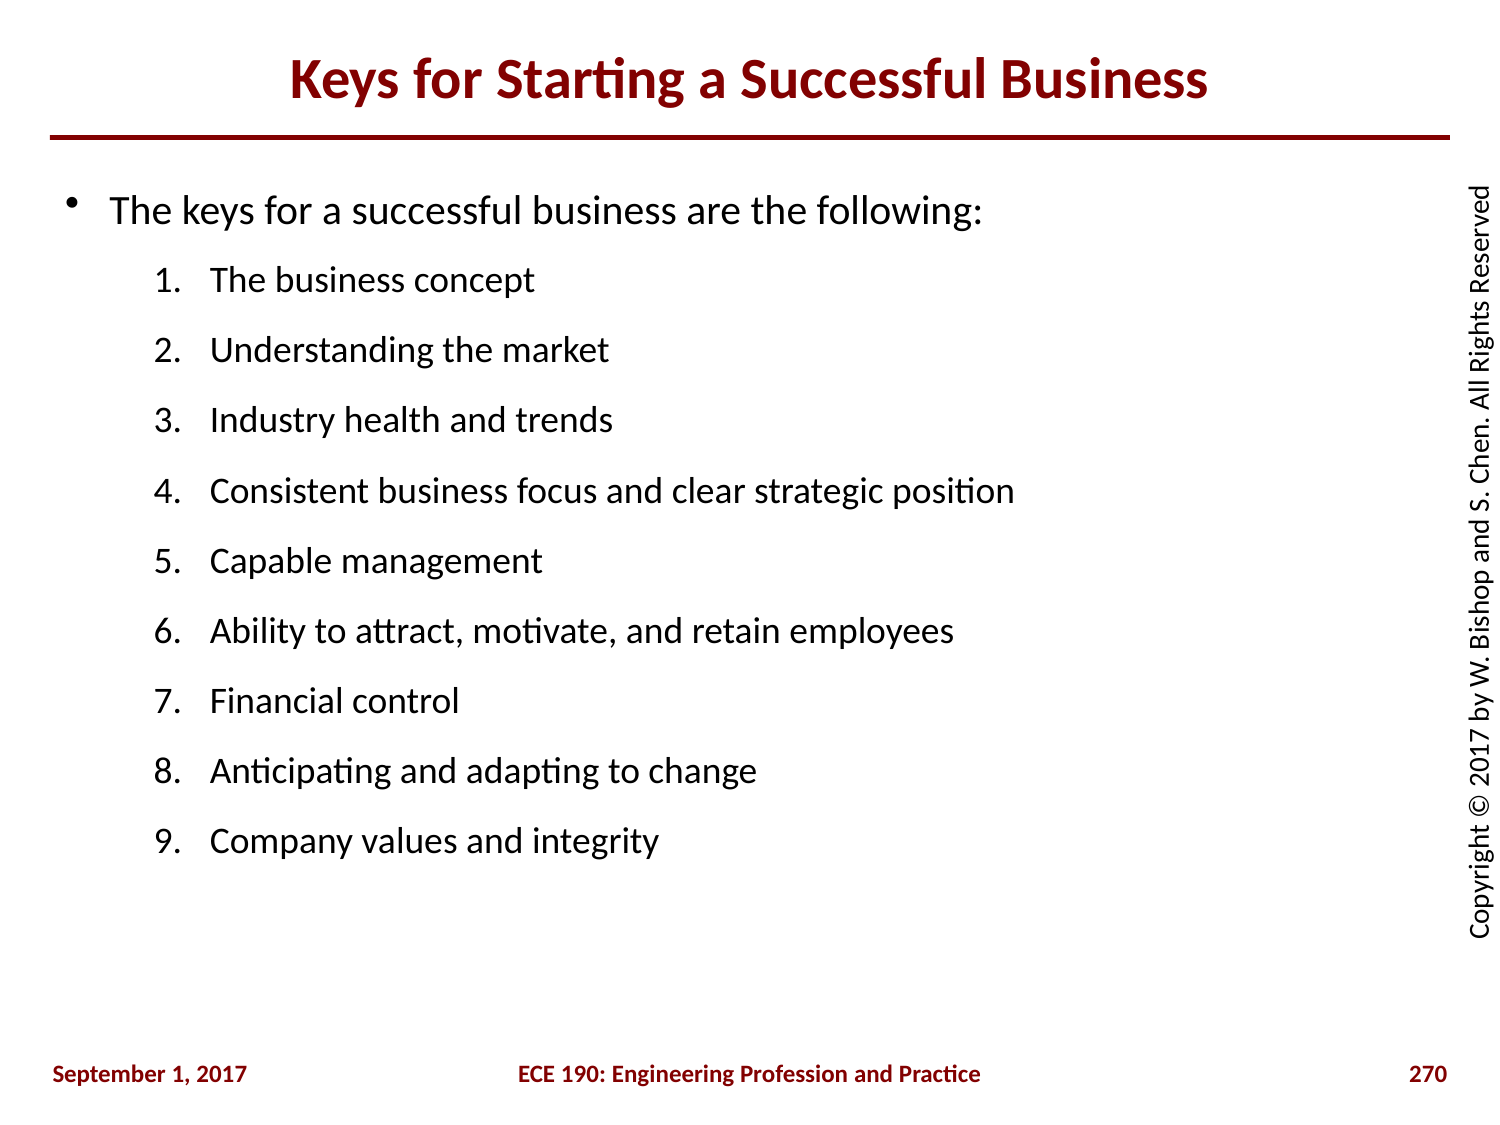

# Keys for Starting a Successful Business
The keys for a successful business are the following:
The business concept
Understanding the market
Industry health and trends
Consistent business focus and clear strategic position
Capable management
Ability to attract, motivate, and retain employees
Financial control
Anticipating and adapting to change
Company values and integrity
September 1, 2017
ECE 190: Engineering Profession and Practice
270